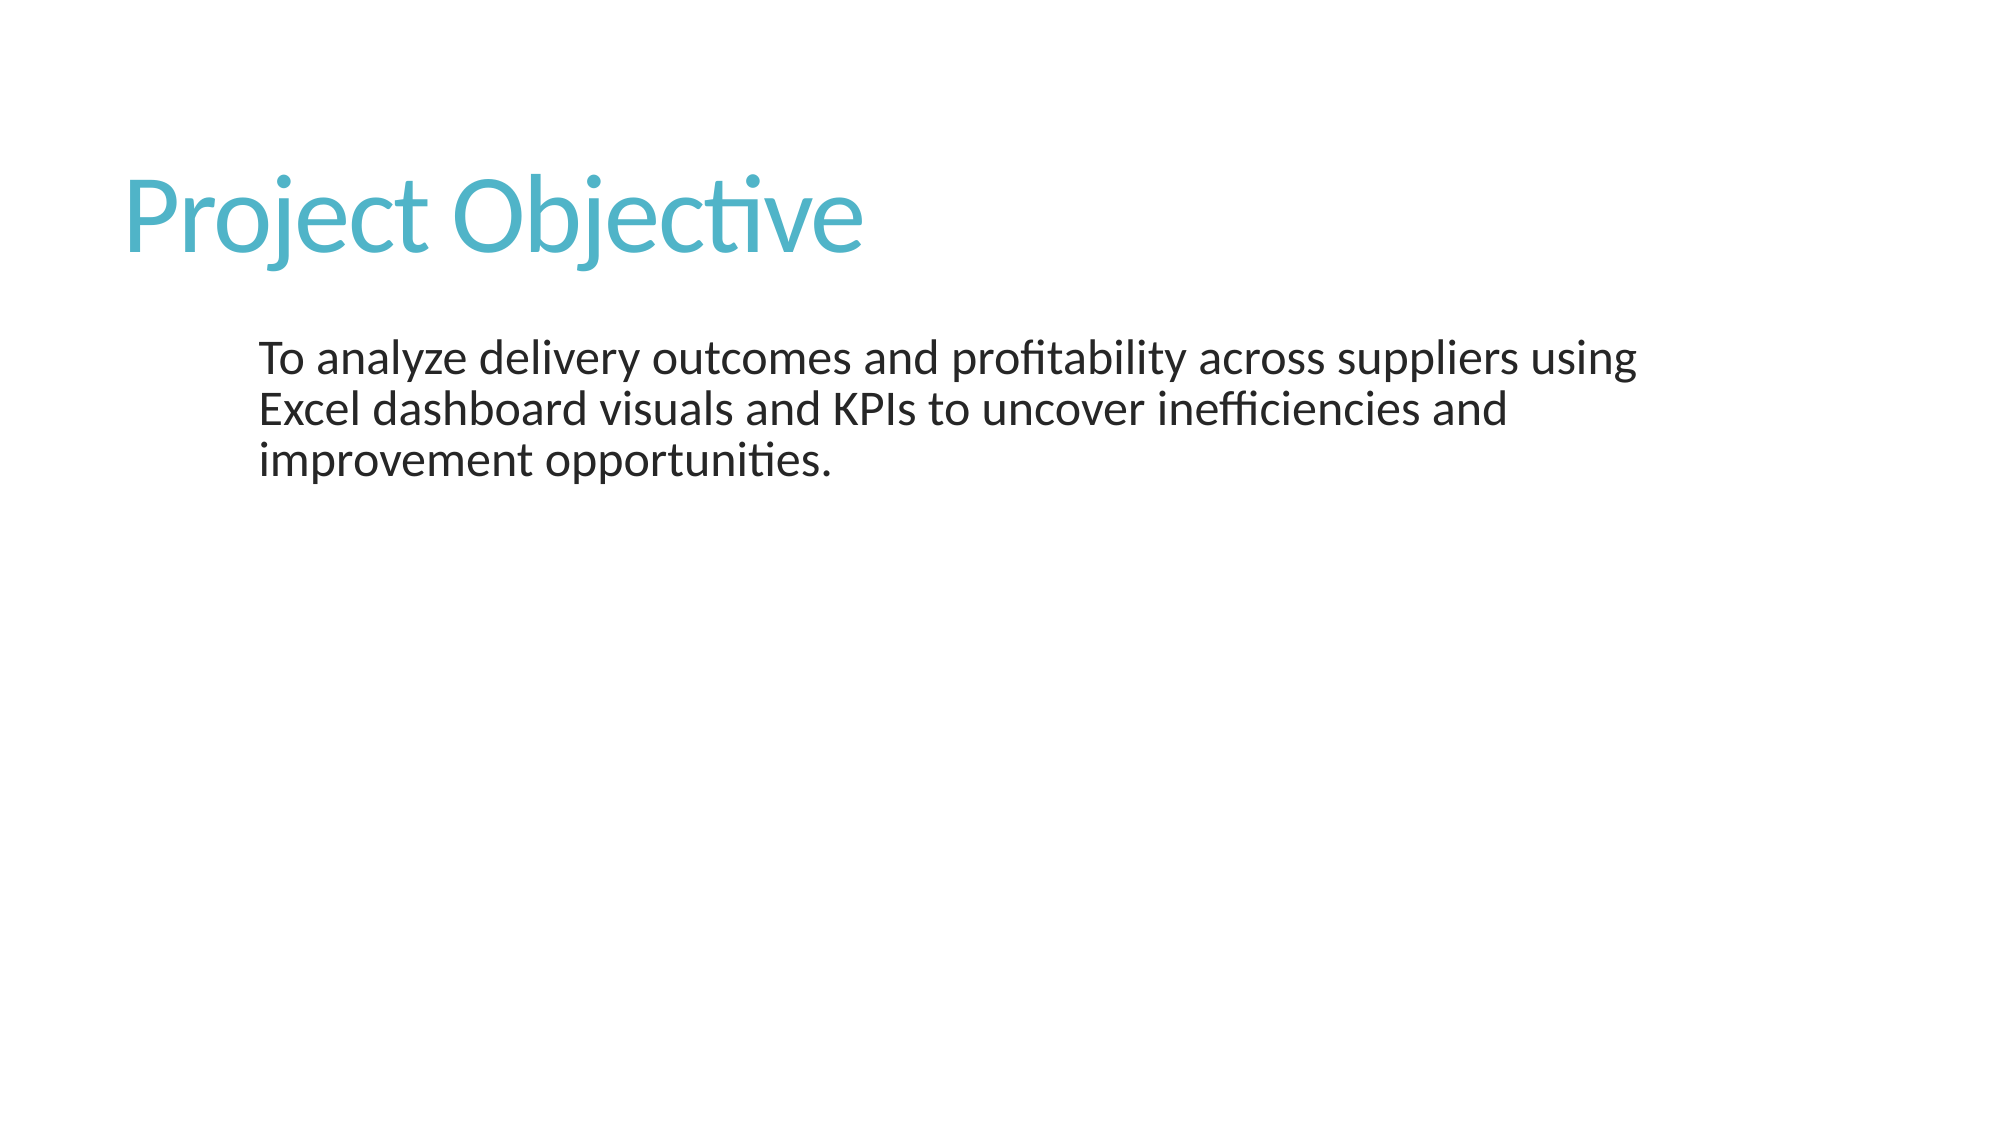

# Project Objective
To analyze delivery outcomes and profitability across suppliers using Excel dashboard visuals and KPIs to uncover inefficiencies and improvement opportunities.